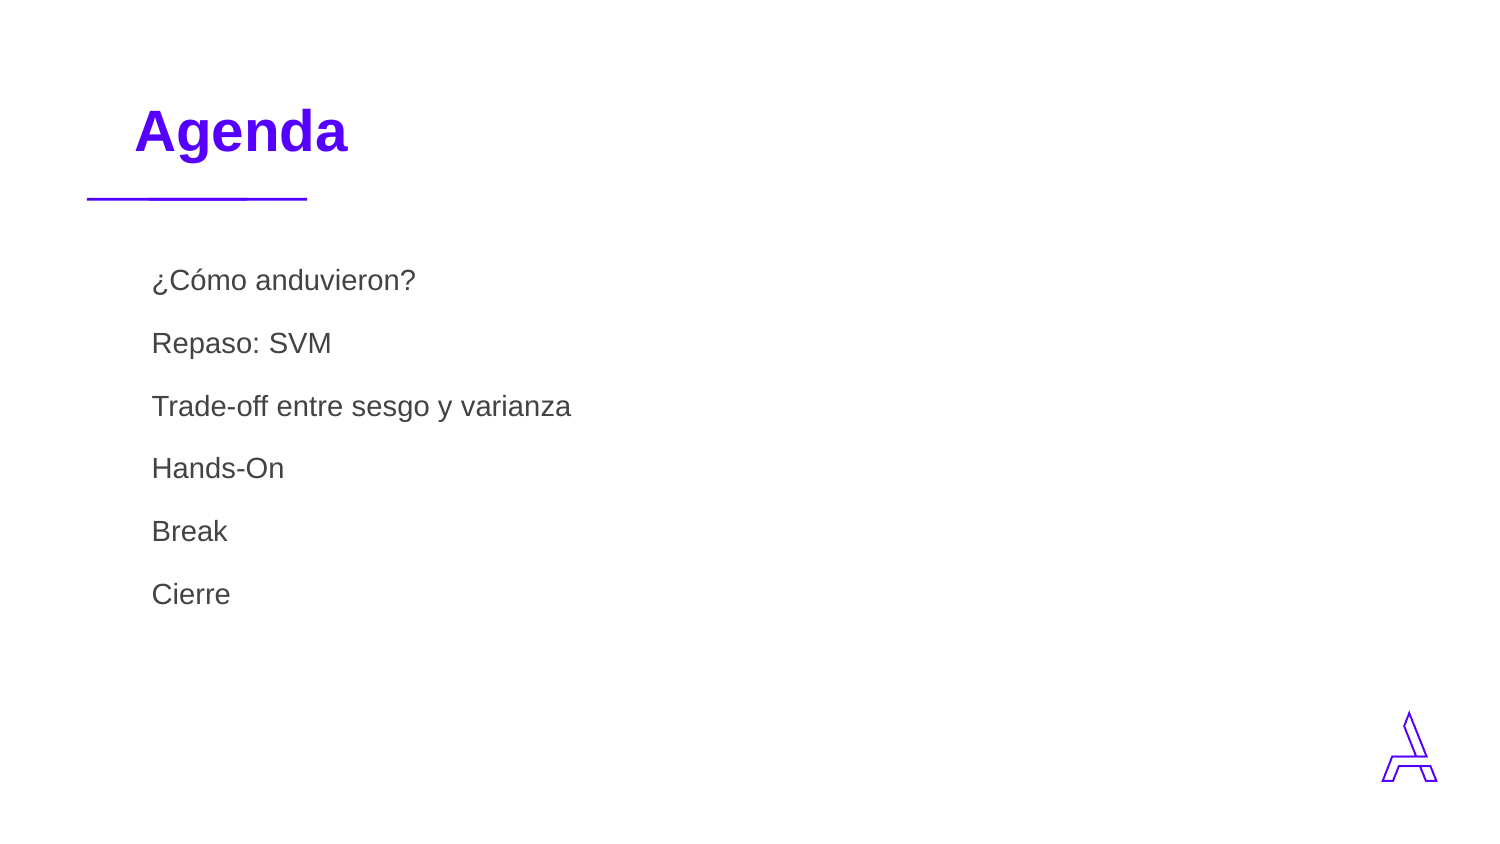

| ¿Cómo anduvieron? |
| --- |
| Repaso: SVM |
| Trade-off entre sesgo y varianza |
| Hands-On |
| Break |
| Cierre |
3